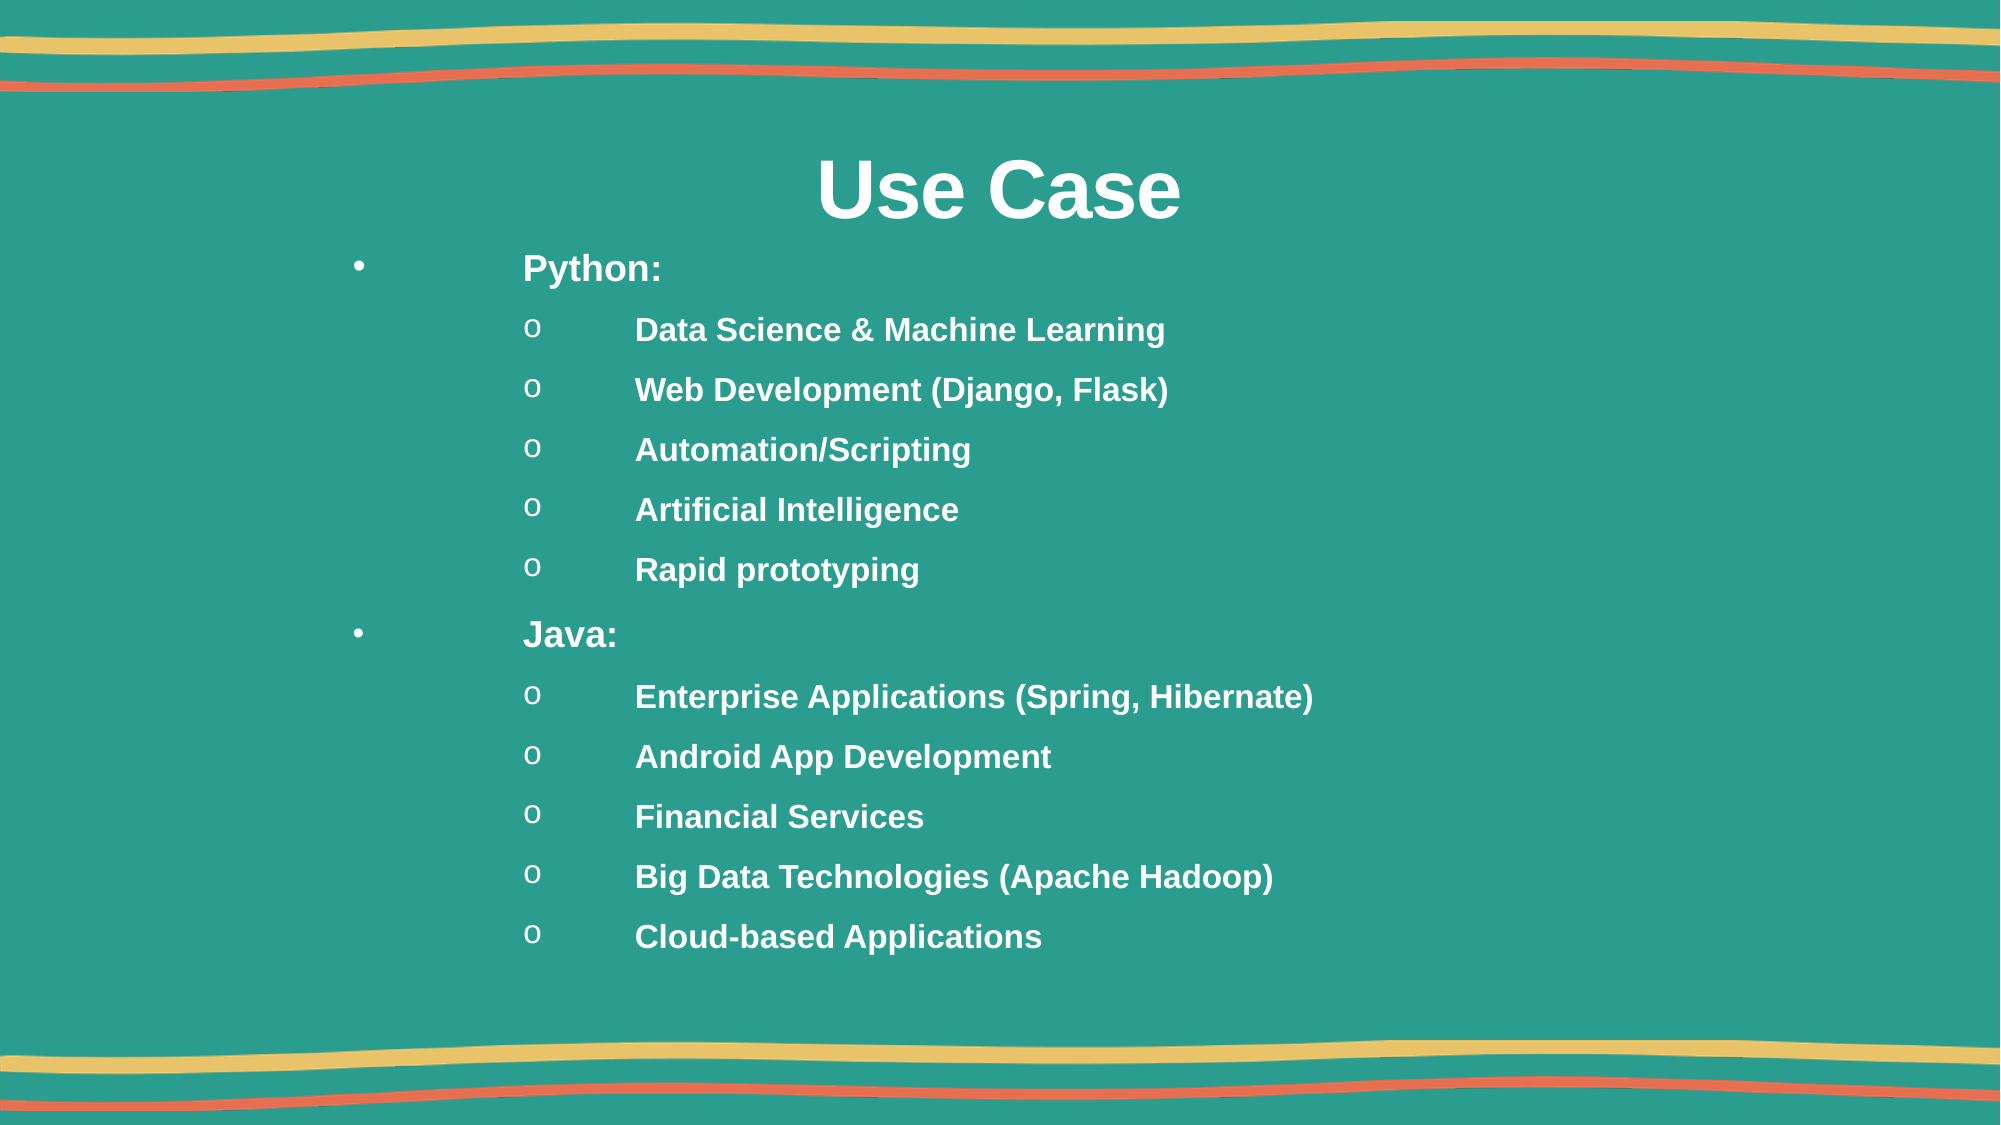

# Use Case
	Python:
	Data Science & Machine Learning
	Web Development (Django, Flask)
	Automation/Scripting
	Artificial Intelligence
	Rapid prototyping
	Java:
	Enterprise Applications (Spring, Hibernate)
	Android App Development
	Financial Services
	Big Data Technologies (Apache Hadoop)
	Cloud-based Applications